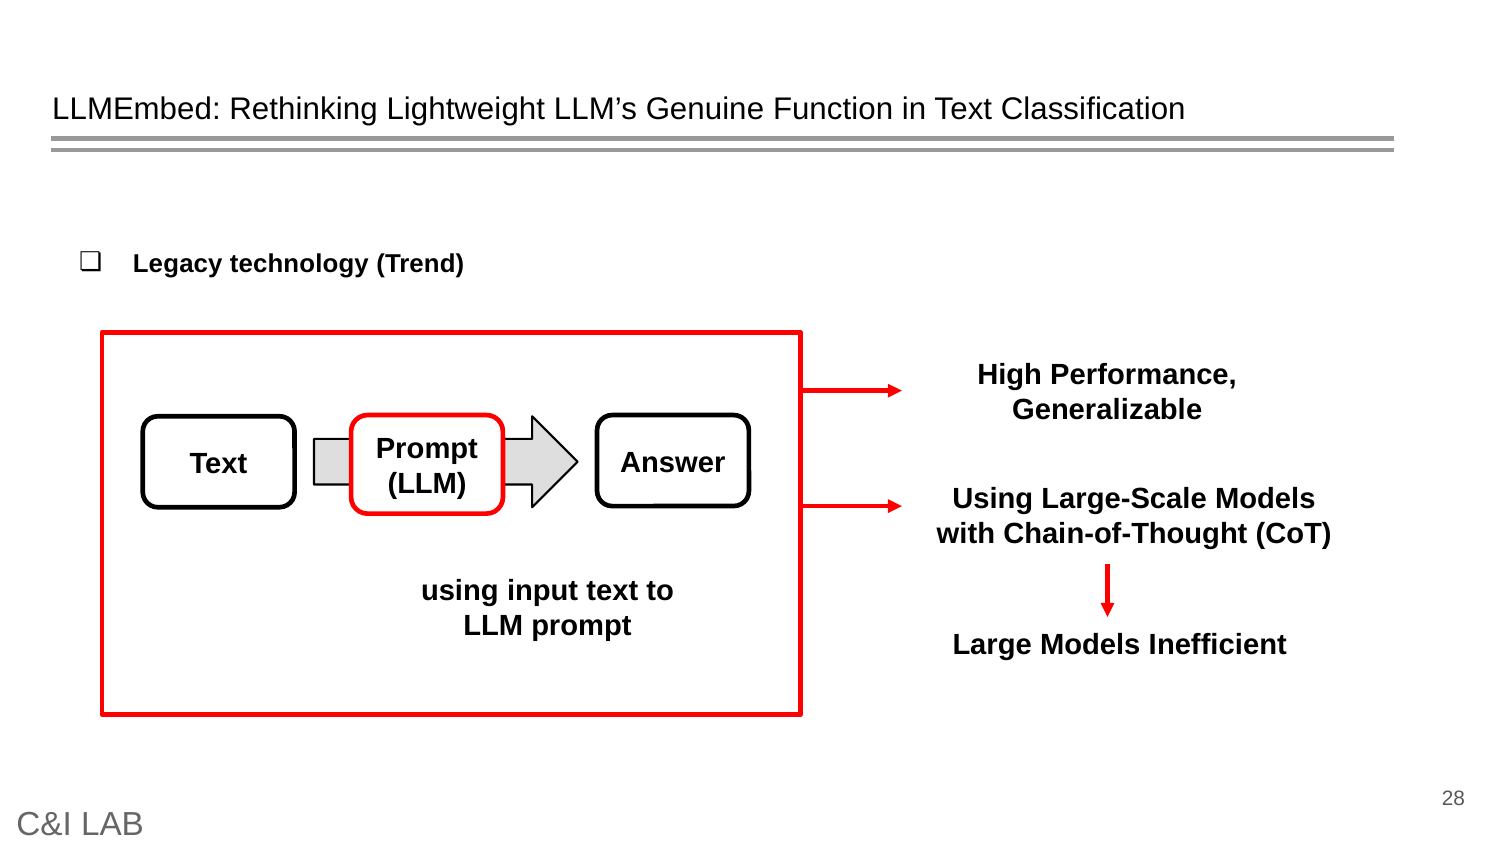

# LLMEmbed: Rethinking Lightweight LLM’s Genuine Function in Text Classification
Legacy technology (Trend)

High Performance,
Generalizable
Prompt
(LLM)
Answer

Text
Using Large-Scale Models with Chain-of-Thought (CoT)
using input text to LLM prompt
Large Models Inefficient
28
C&I LAB